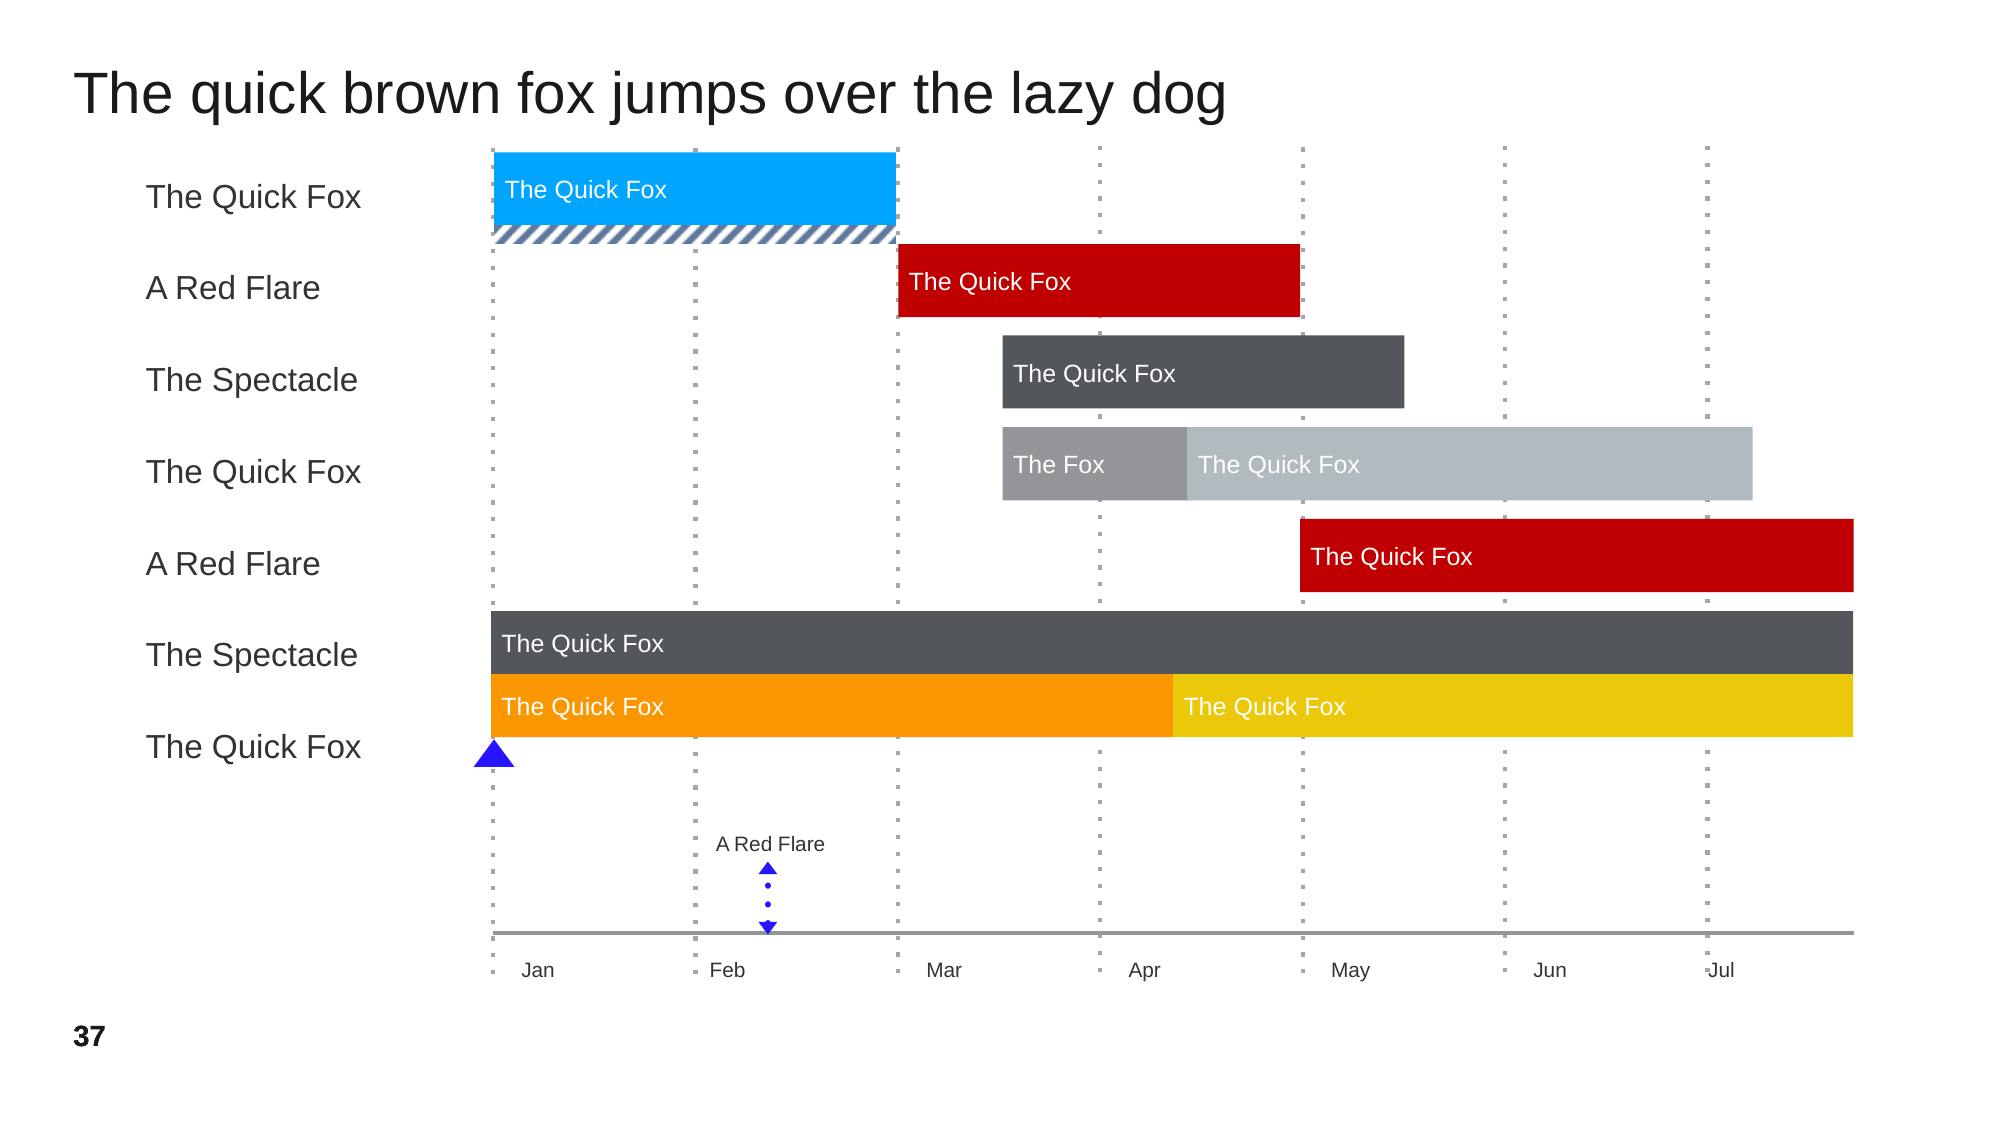

# The quick brown fox jumps over the lazy dog

The Quick Fox
The Quick Fox

A Red Flare
The Quick Fox
The Spectacle
The Quick Fox
The Quick Fox
The Fox
The Quick Fox
A Red Flare
The Quick Fox
The Spectacle
The Quick Fox
The Quick Fox
The Quick Fox
The Quick Fox

A Red Flare

Jan
Feb
Mar
Apr
May
Jun
Jul